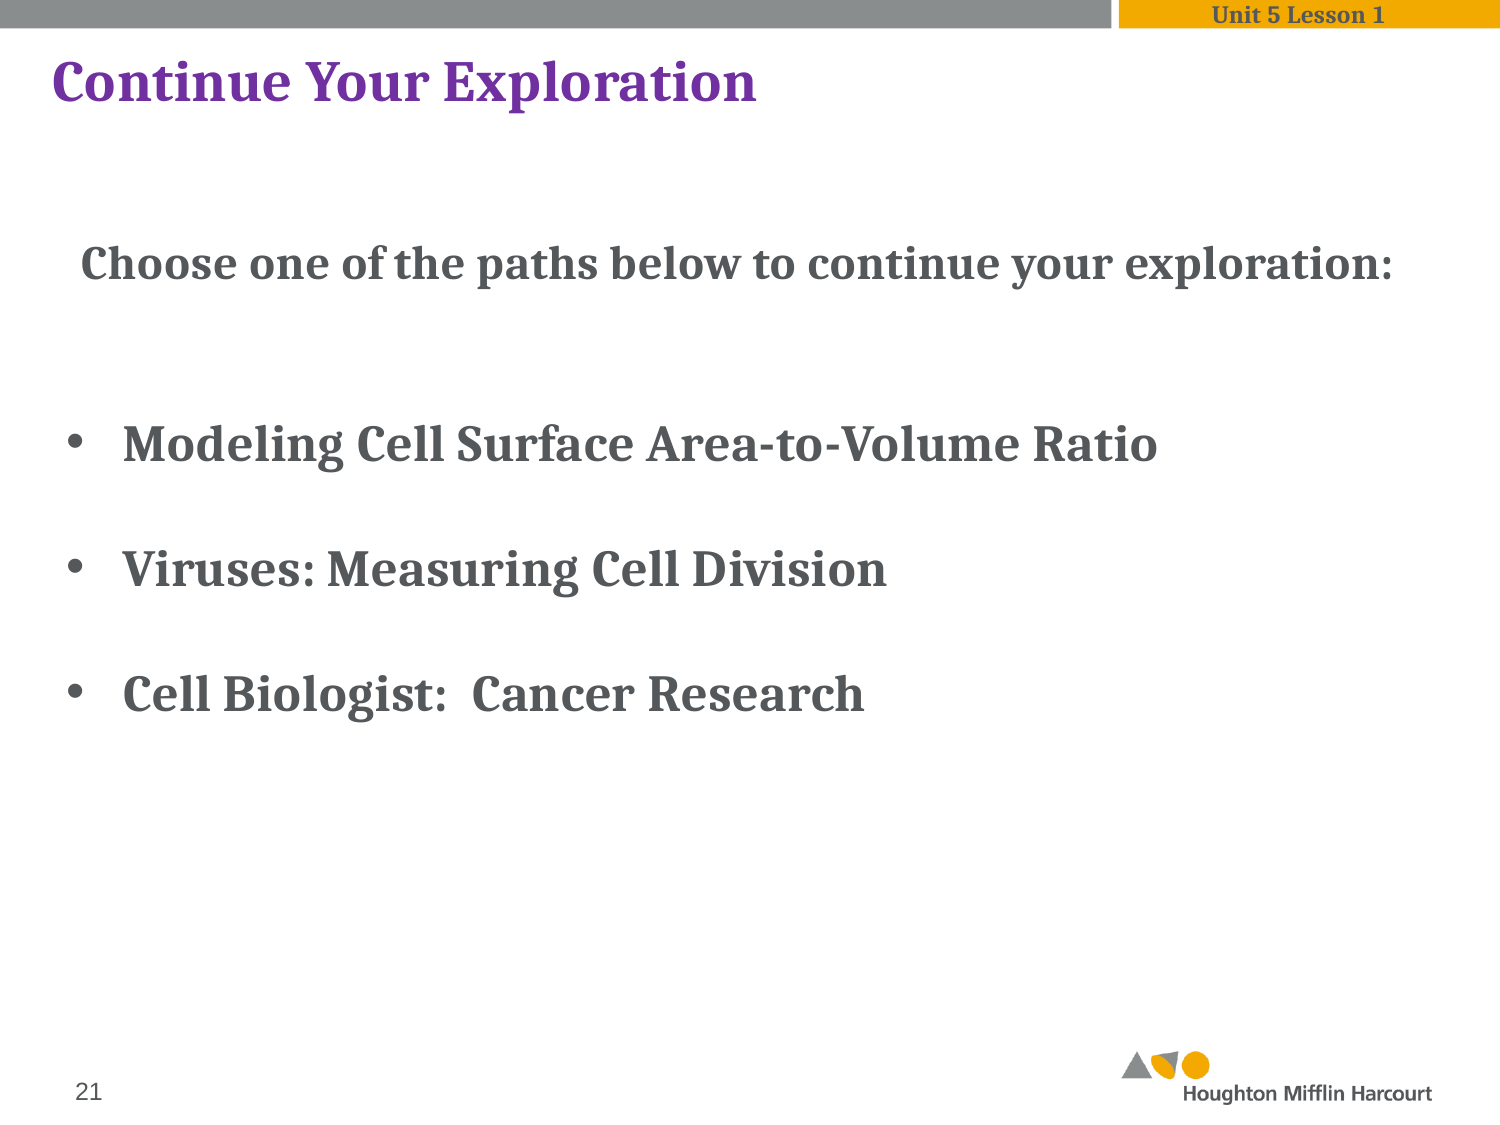

Unit 5 Lesson 1
Continue Your Exploration
Choose one of the paths below to continue your exploration:

Modeling Cell Surface Area-to-Volume Ratio

Viruses: Measuring Cell Division

Cell Biologist:  Cancer Research

21